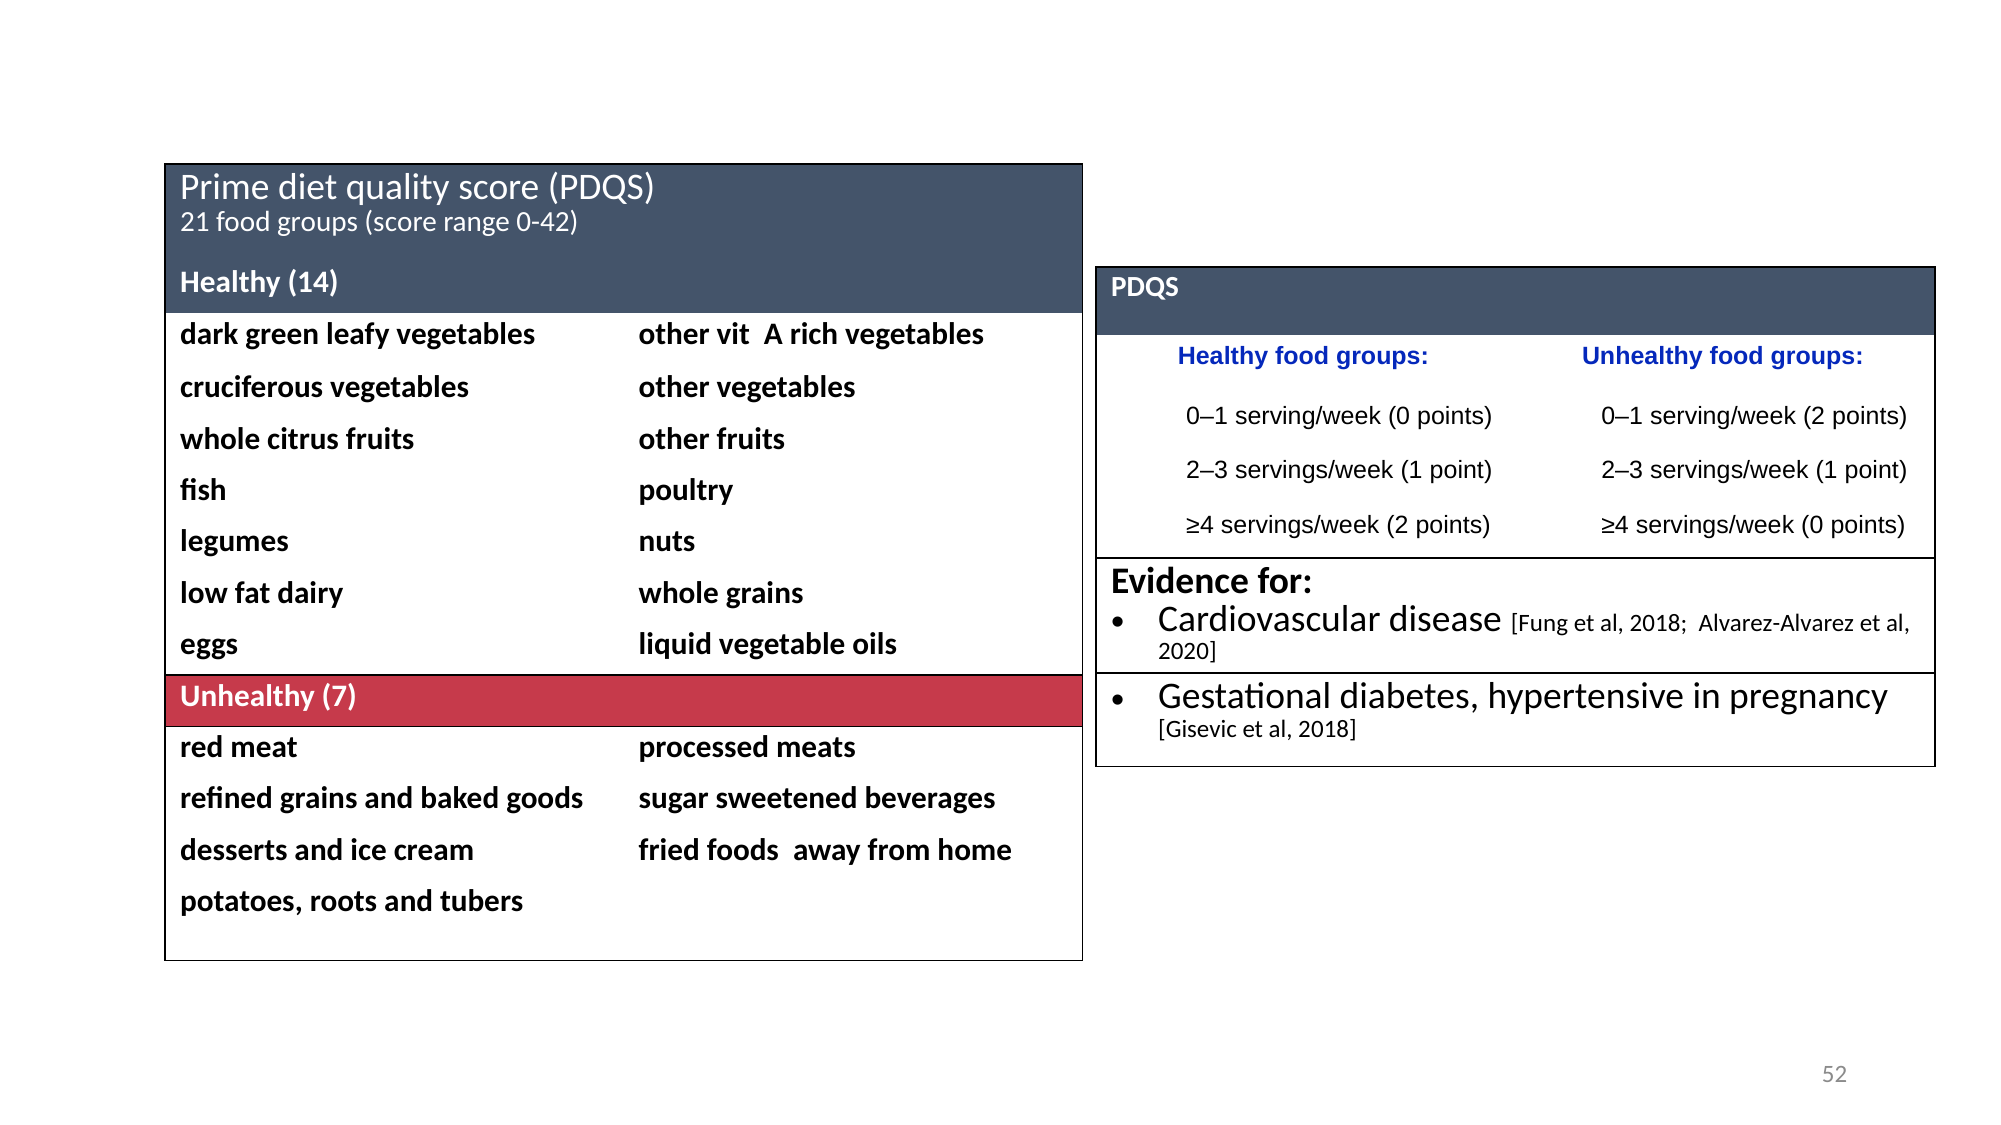

| Prime diet quality score (PDQS) 21 food groups (score range 0-42) |  |
| --- | --- |
| Healthy (14) |  |
| dark green leafy vegetables | other vit A rich vegetables |
| cruciferous vegetables | other vegetables |
| whole citrus fruits | other fruits |
| fish | poultry |
| legumes | nuts |
| low fat dairy | whole grains |
| eggs | liquid vegetable oils |
| Unhealthy (7) |  |
| red meat | processed meats |
| refined grains and baked goods | sugar sweetened beverages |
| desserts and ice cream | fried foods away from home |
| potatoes, roots and tubers |  |
| PDQS |  |
| --- | --- |
| Healthy food groups: | Unhealthy food groups: |
| 0–1 serving/week (0 points) | 0–1 serving/week (2 points) |
| 2–3 servings/week (1 point) | 2–3 servings/week (1 point) |
| ≥4 servings/week (2 points) | ≥4 servings/week (0 points) |
| Evidence for: Cardiovascular disease [Fung et al, 2018; Alvarez-Alvarez et al, 2020] |  |
| Gestational diabetes, hypertensive in pregnancy [Gisevic et al, 2018] |  |
52